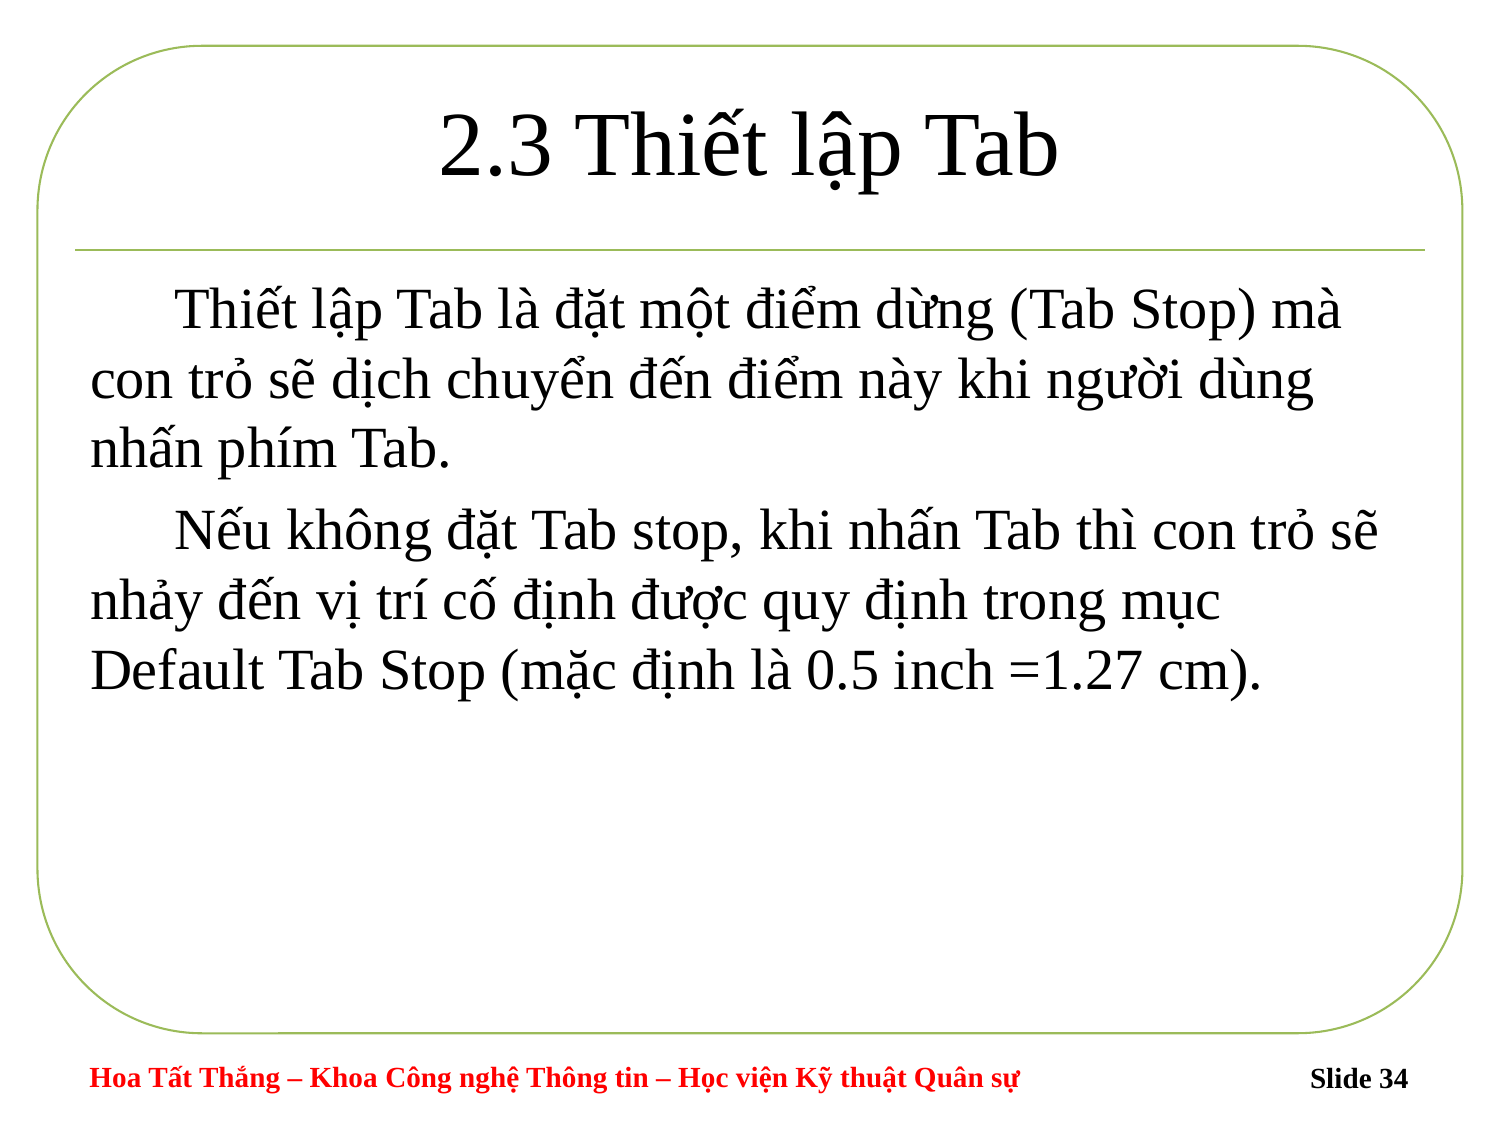

# 2.3 Thiết lập Tab
Thiết lập Tab là đặt một điểm dừng (Tab Stop) mà con trỏ sẽ dịch chuyển đến điểm này khi người dùng nhấn phím Tab.
Nếu không đặt Tab stop, khi nhấn Tab thì con trỏ sẽ nhảy đến vị trí cố định được quy định trong mục Default Tab Stop (mặc định là 0.5 inch =1.27 cm).